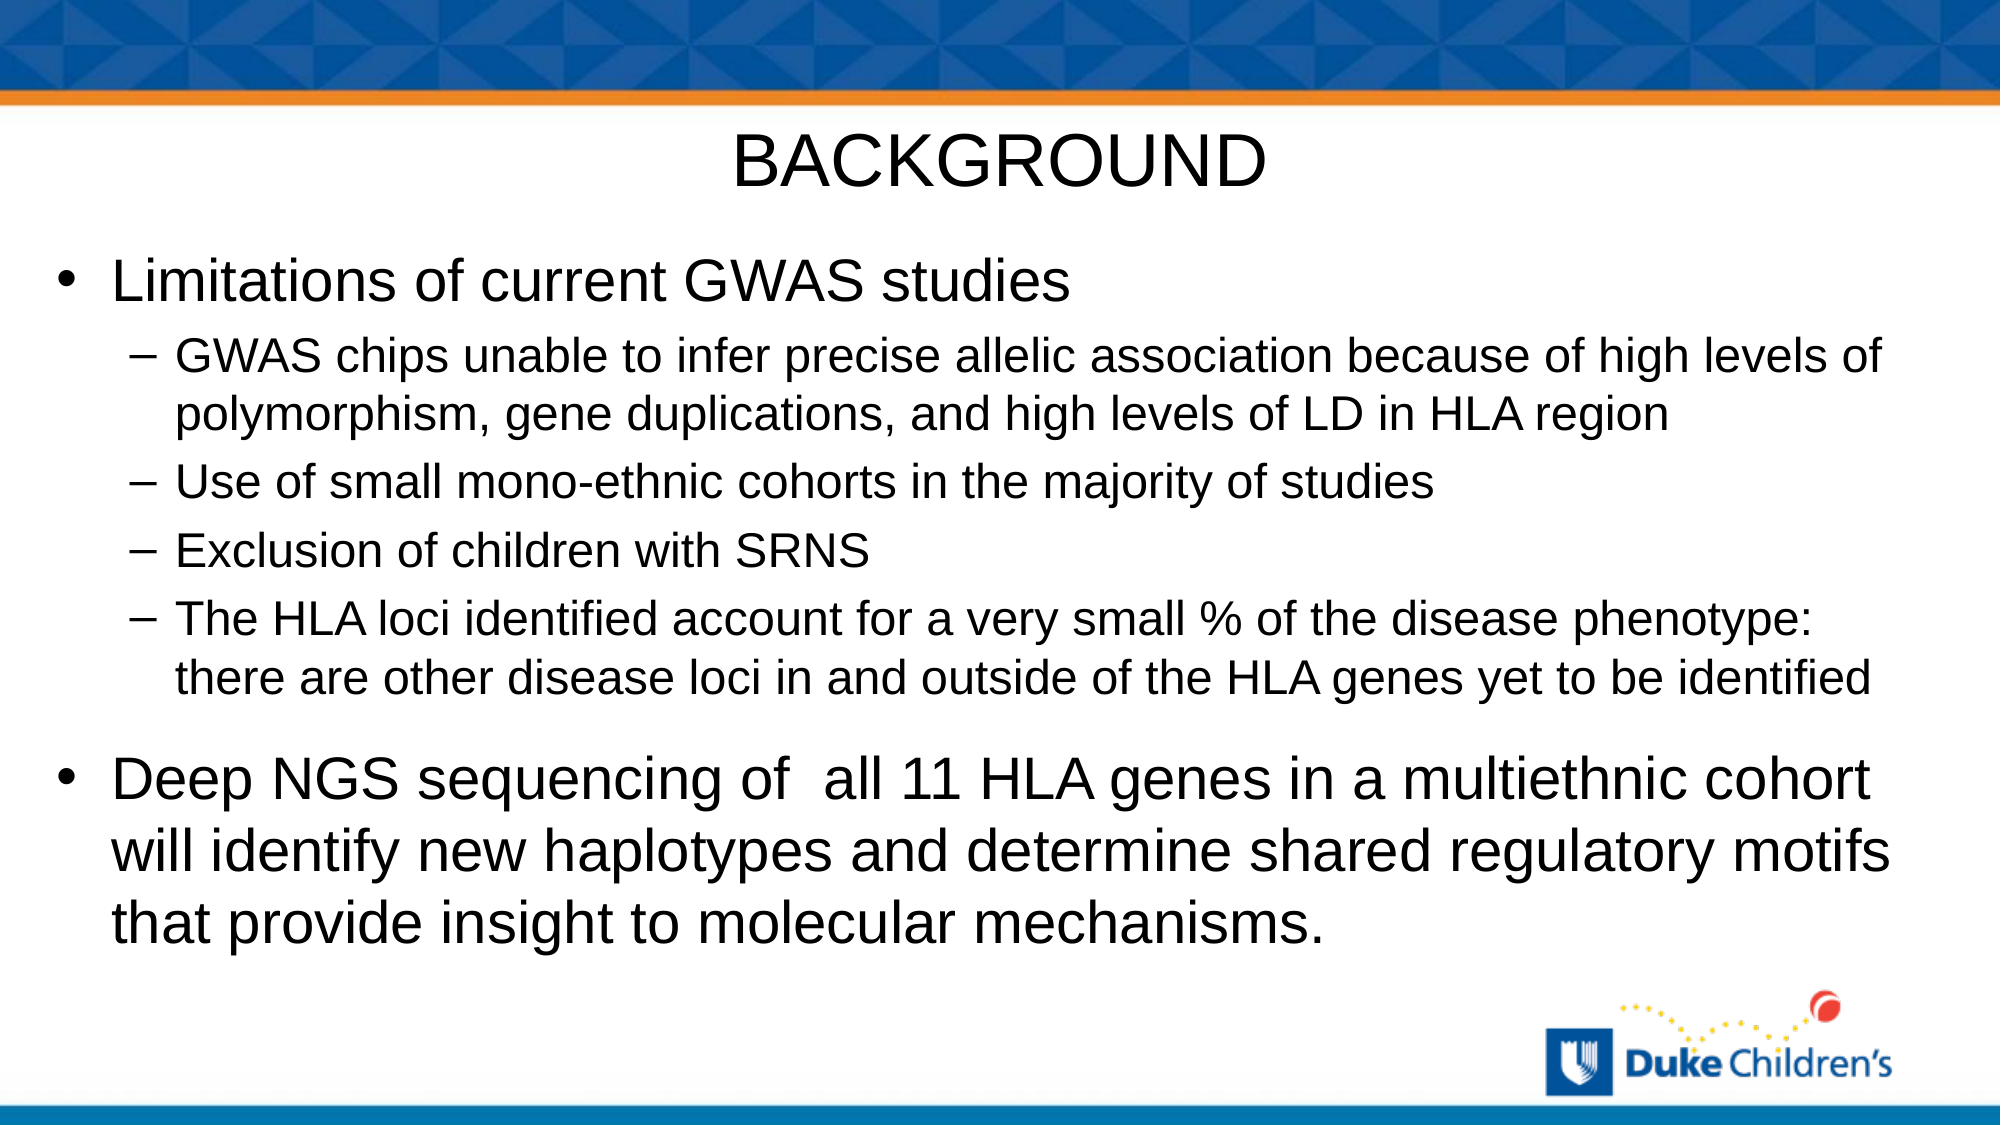

# BACKGROUND
Limitations of current GWAS studies
GWAS chips unable to infer precise allelic association because of high levels of polymorphism, gene duplications, and high levels of LD in HLA region
Use of small mono-ethnic cohorts in the majority of studies
Exclusion of children with SRNS
The HLA loci identified account for a very small % of the disease phenotype:  there are other disease loci in and outside of the HLA genes yet to be identified

Deep NGS sequencing of  all 11 HLA genes in a multiethnic cohort will identify new haplotypes and determine shared regulatory motifs that provide insight to molecular mechanisms.